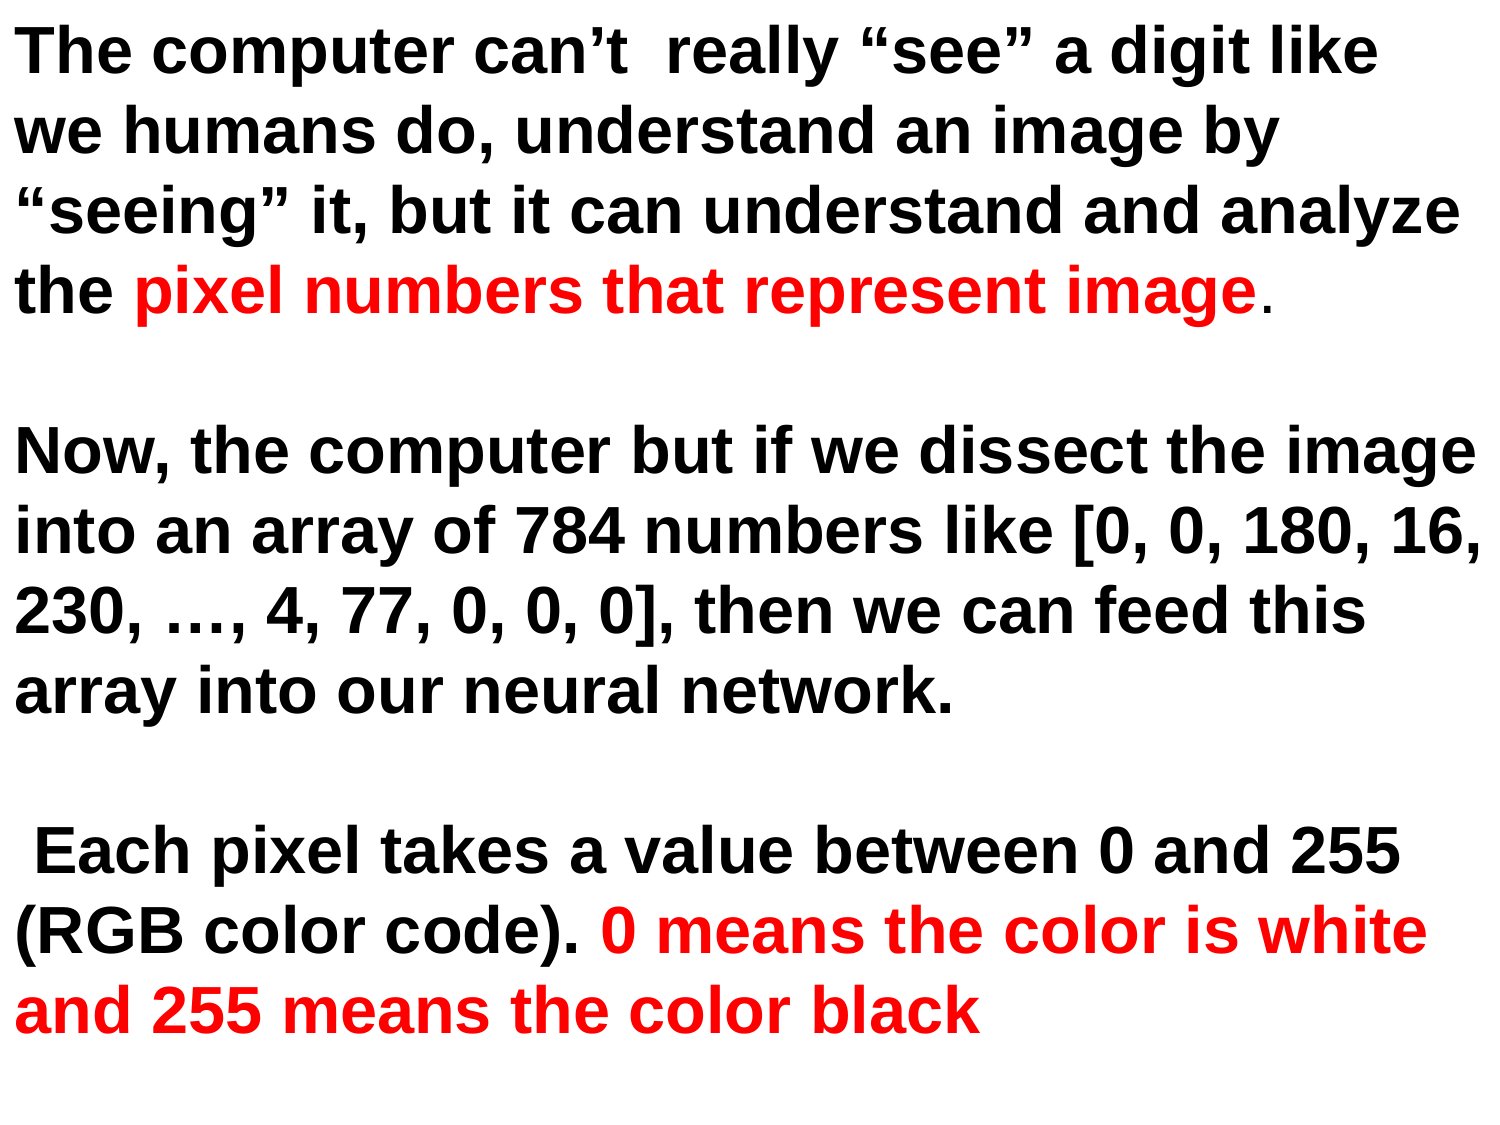

The computer can’t  really “see” a digit like we humans do, understand an image by “seeing” it, but it can understand and analyze the pixel numbers that represent image.

Now, the computer but if we dissect the image into an array of 784 numbers like [0, 0, 180, 16, 230, …, 4, 77, 0, 0, 0], then we can feed this array into our neural network.

 Each pixel takes a value between 0 and 255 (RGB color code). 0 means the color is white and 255 means the color black